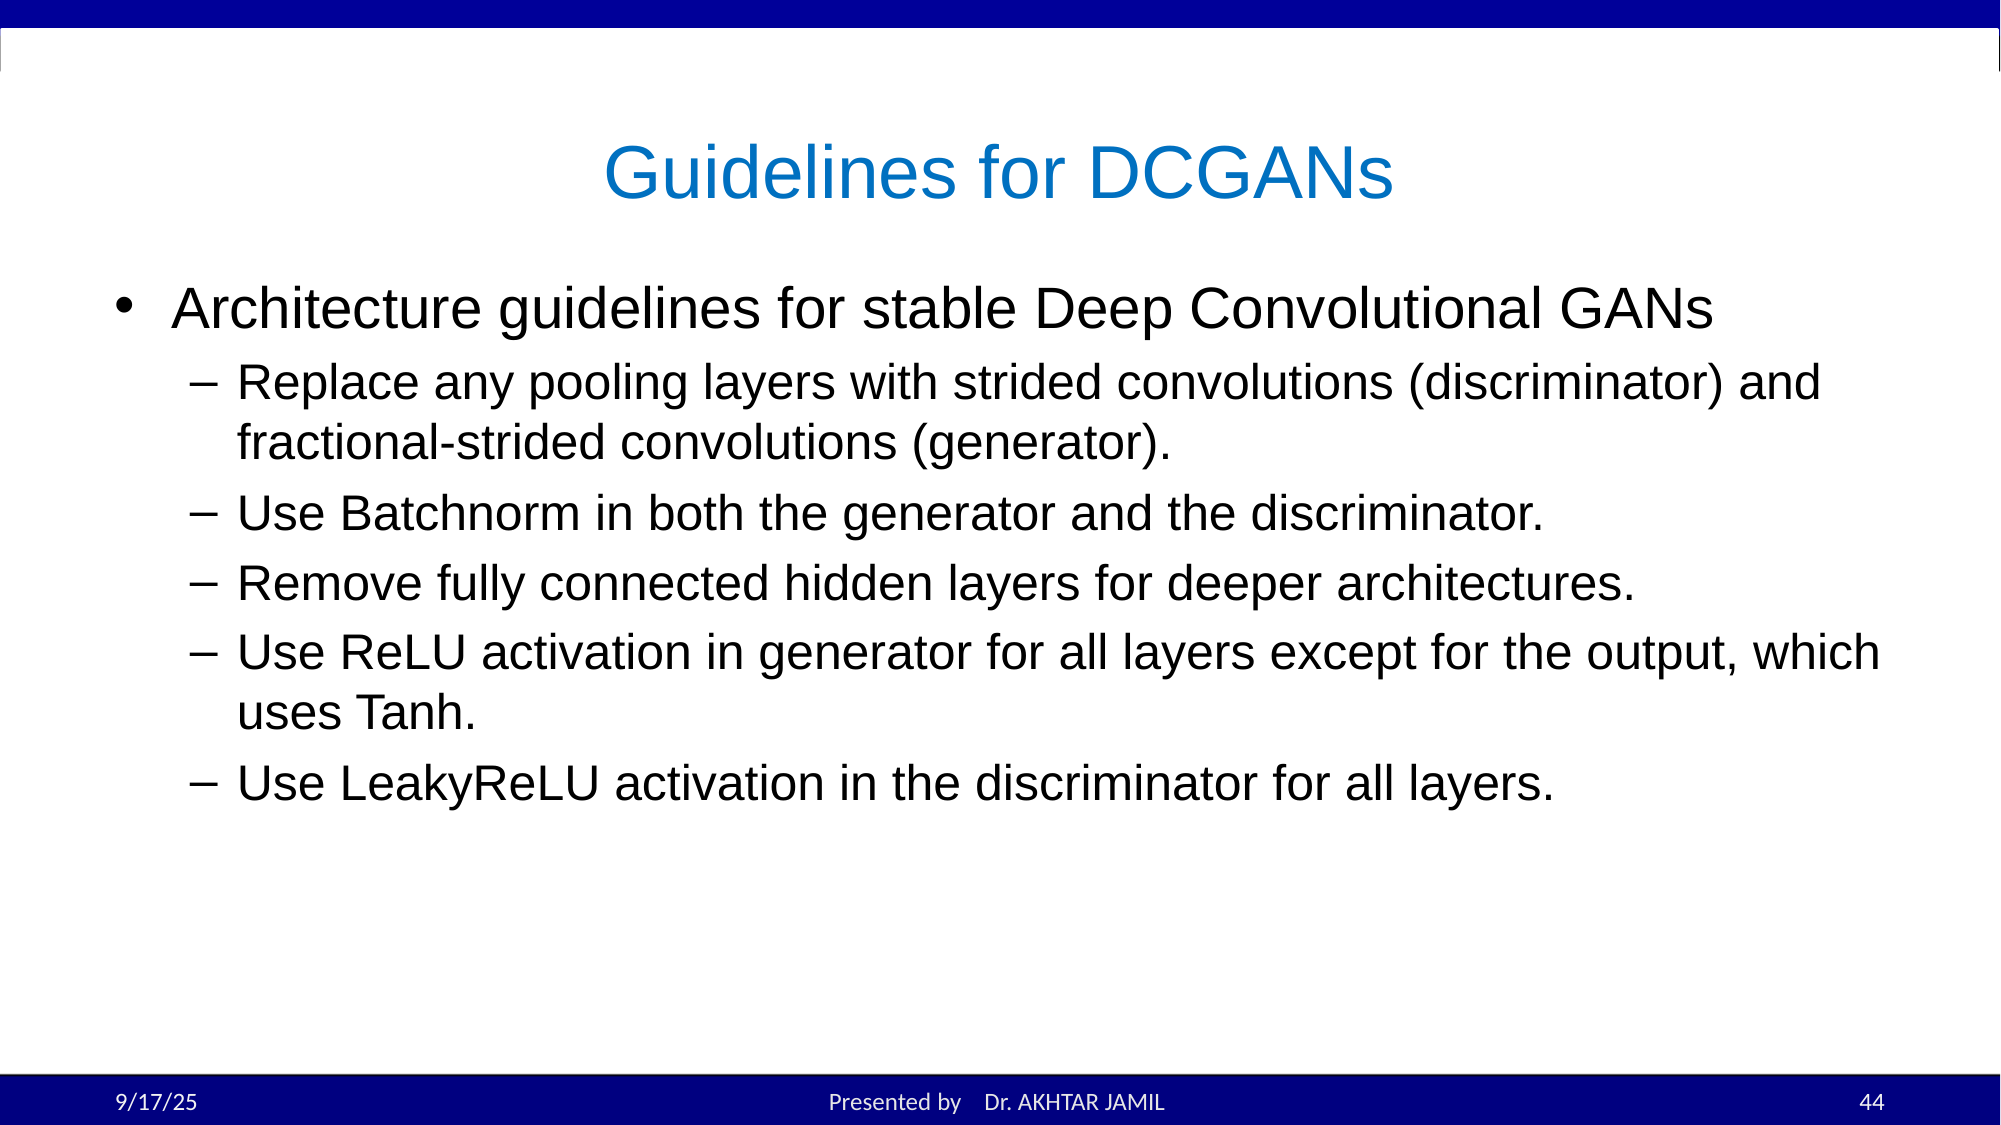

# Guidelines for DCGANs
Architecture guidelines for stable Deep Convolutional GANs
Replace any pooling layers with strided convolutions (discriminator) and fractional-strided convolutions (generator).
Use Batchnorm in both the generator and the discriminator.
Remove fully connected hidden layers for deeper architectures.
Use ReLU activation in generator for all layers except for the output, which uses Tanh.
Use LeakyReLU activation in the discriminator for all layers.
9/17/25
Presented by    Dr. AKHTAR JAMIL
44